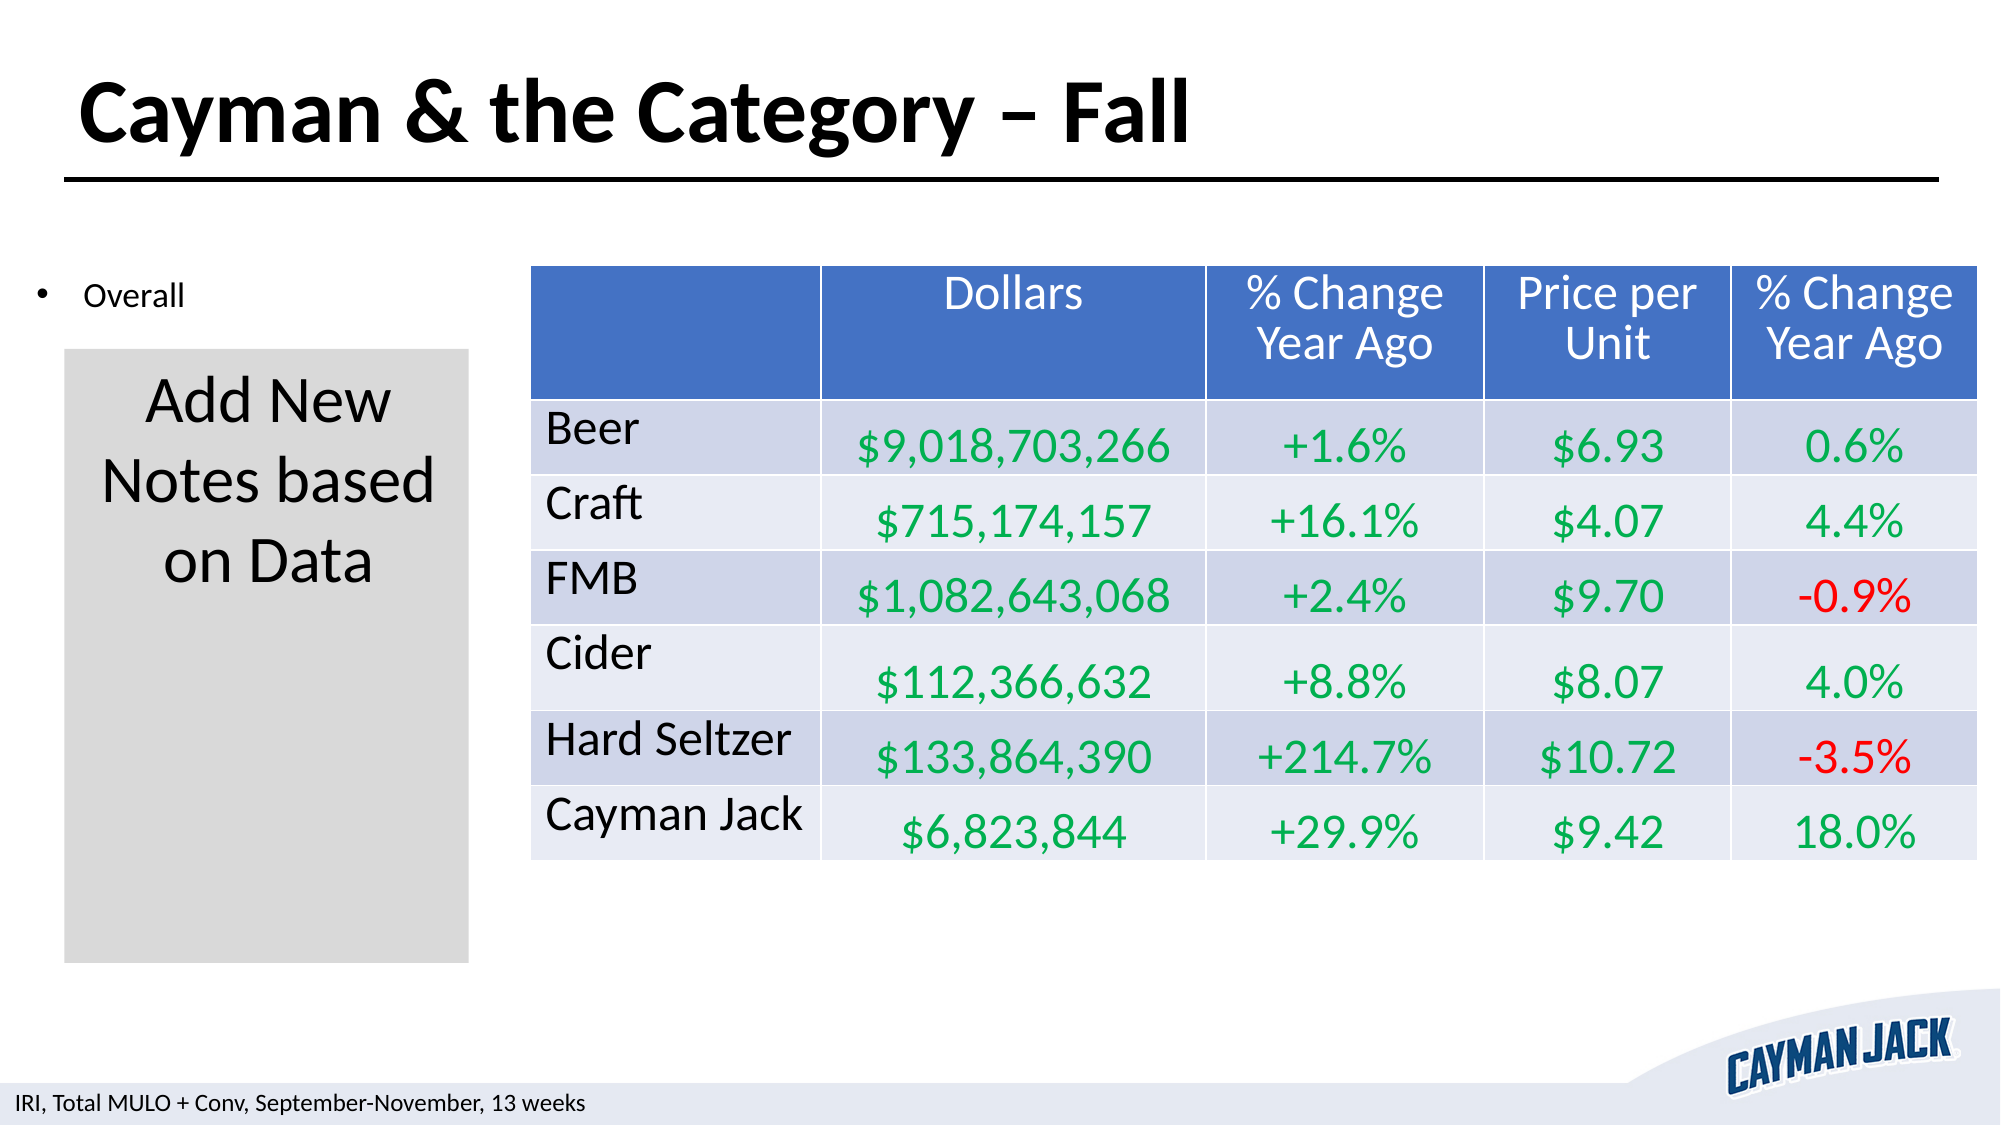

Cayman & the Category – Fall
Overall
|  | Dollars | % Change Year Ago | Price per Unit | % Change Year Ago |
| --- | --- | --- | --- | --- |
| Beer | $9,018,703,266 | +1.6% | $6.93 | 0.6% |
| Craft | $715,174,157 | +16.1% | $4.07 | 4.4% |
| FMB | $1,082,643,068 | +2.4% | $9.70 | -0.9% |
| Cider | $112,366,632 | +8.8% | $8.07 | 4.0% |
| Hard Seltzer | $133,864,390 | +214.7% | $10.72 | -3.5% |
| Cayman Jack | $6,823,844 | +29.9% | $9.42 | 18.0% |

Add New Notes based on Data
IRI, Total MULO + Conv, September-November, 13 weeks